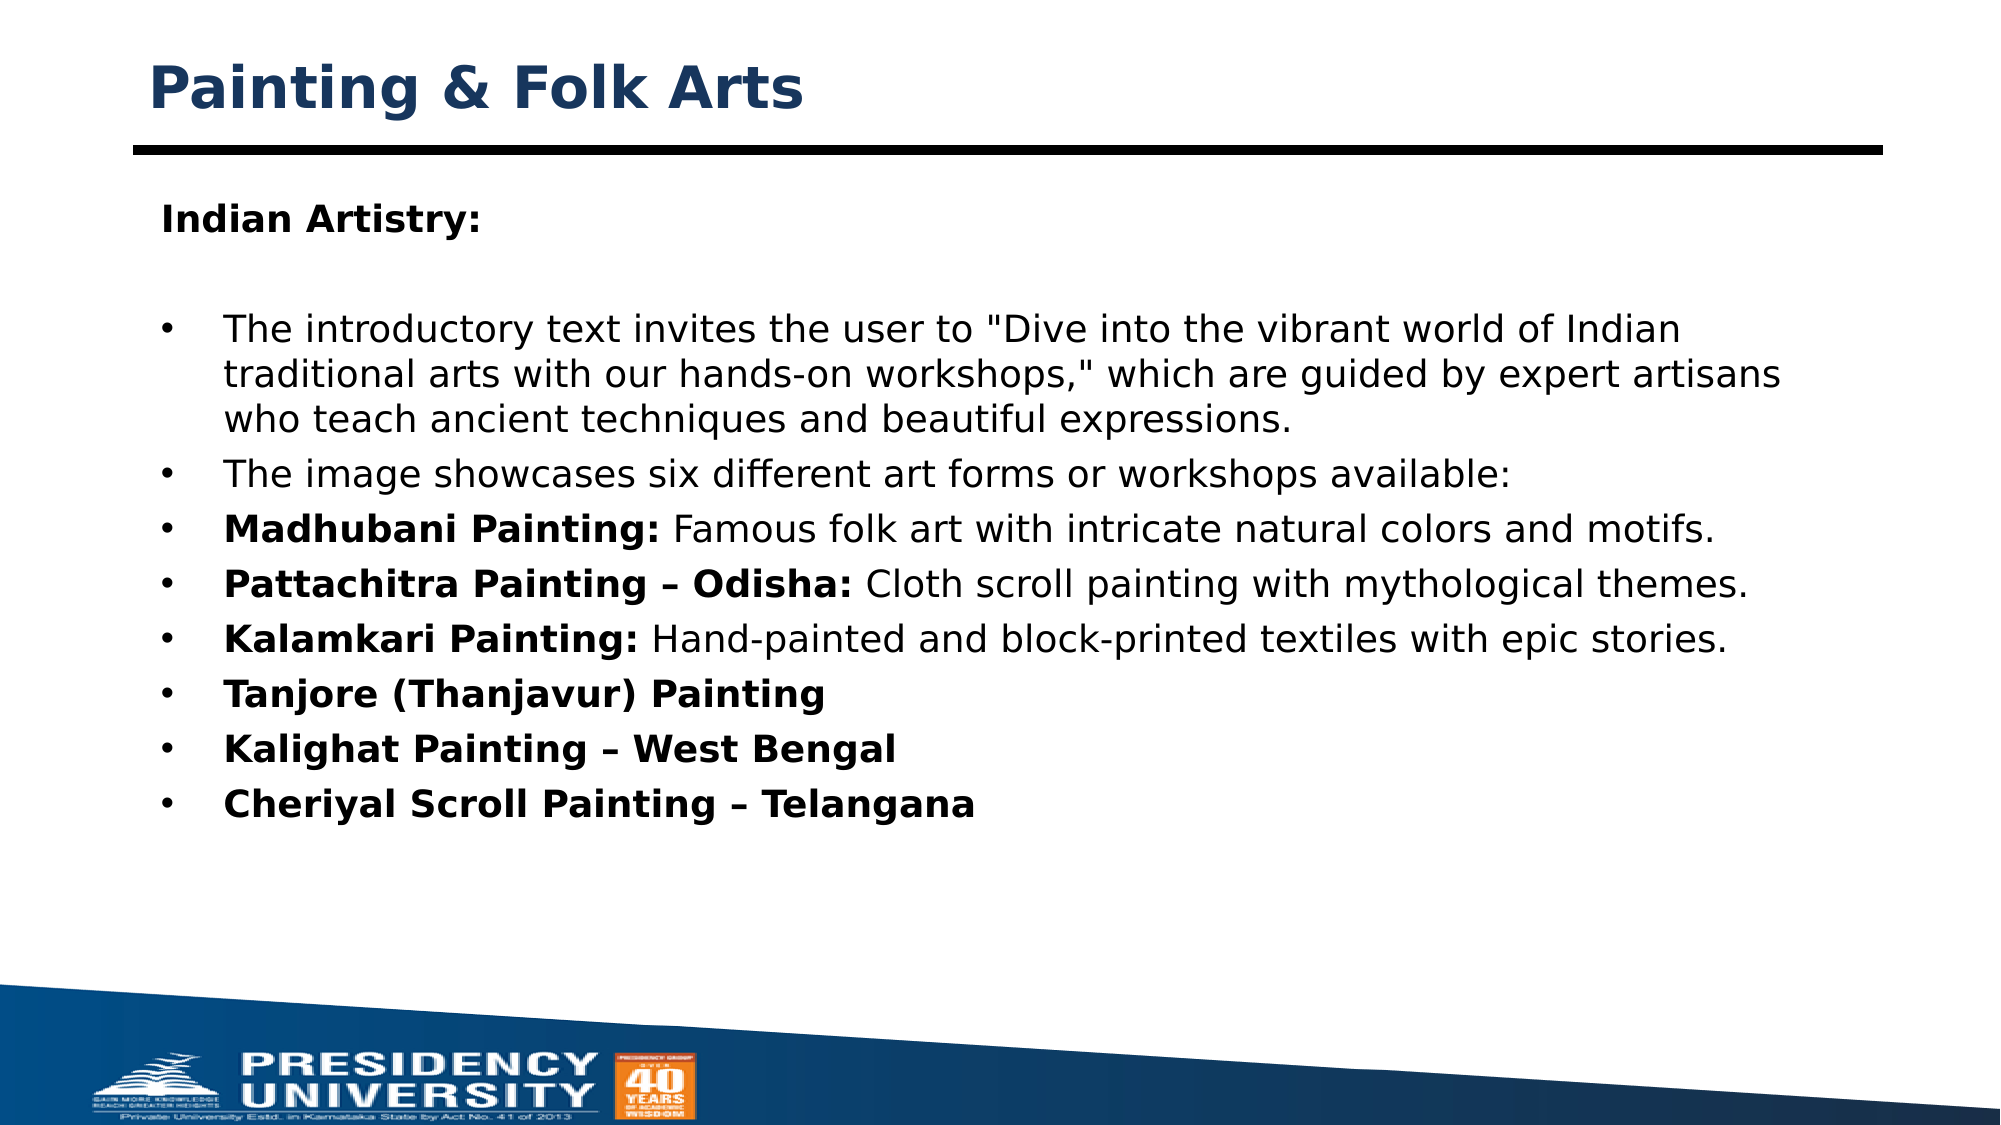

# Painting & Folk Arts
Indian Artistry:

The introductory text invites the user to "Dive into the vibrant world of Indian traditional arts with our hands-on workshops," which are guided by expert artisans who teach ancient techniques and beautiful expressions.
The image showcases six different art forms or workshops available:
Madhubani Painting: Famous folk art with intricate natural colors and motifs.
Pattachitra Painting – Odisha: Cloth scroll painting with mythological themes.
Kalamkari Painting: Hand-painted and block-printed textiles with epic stories.
Tanjore (Thanjavur) Painting
Kalighat Painting – West Bengal
Cheriyal Scroll Painting – Telangana